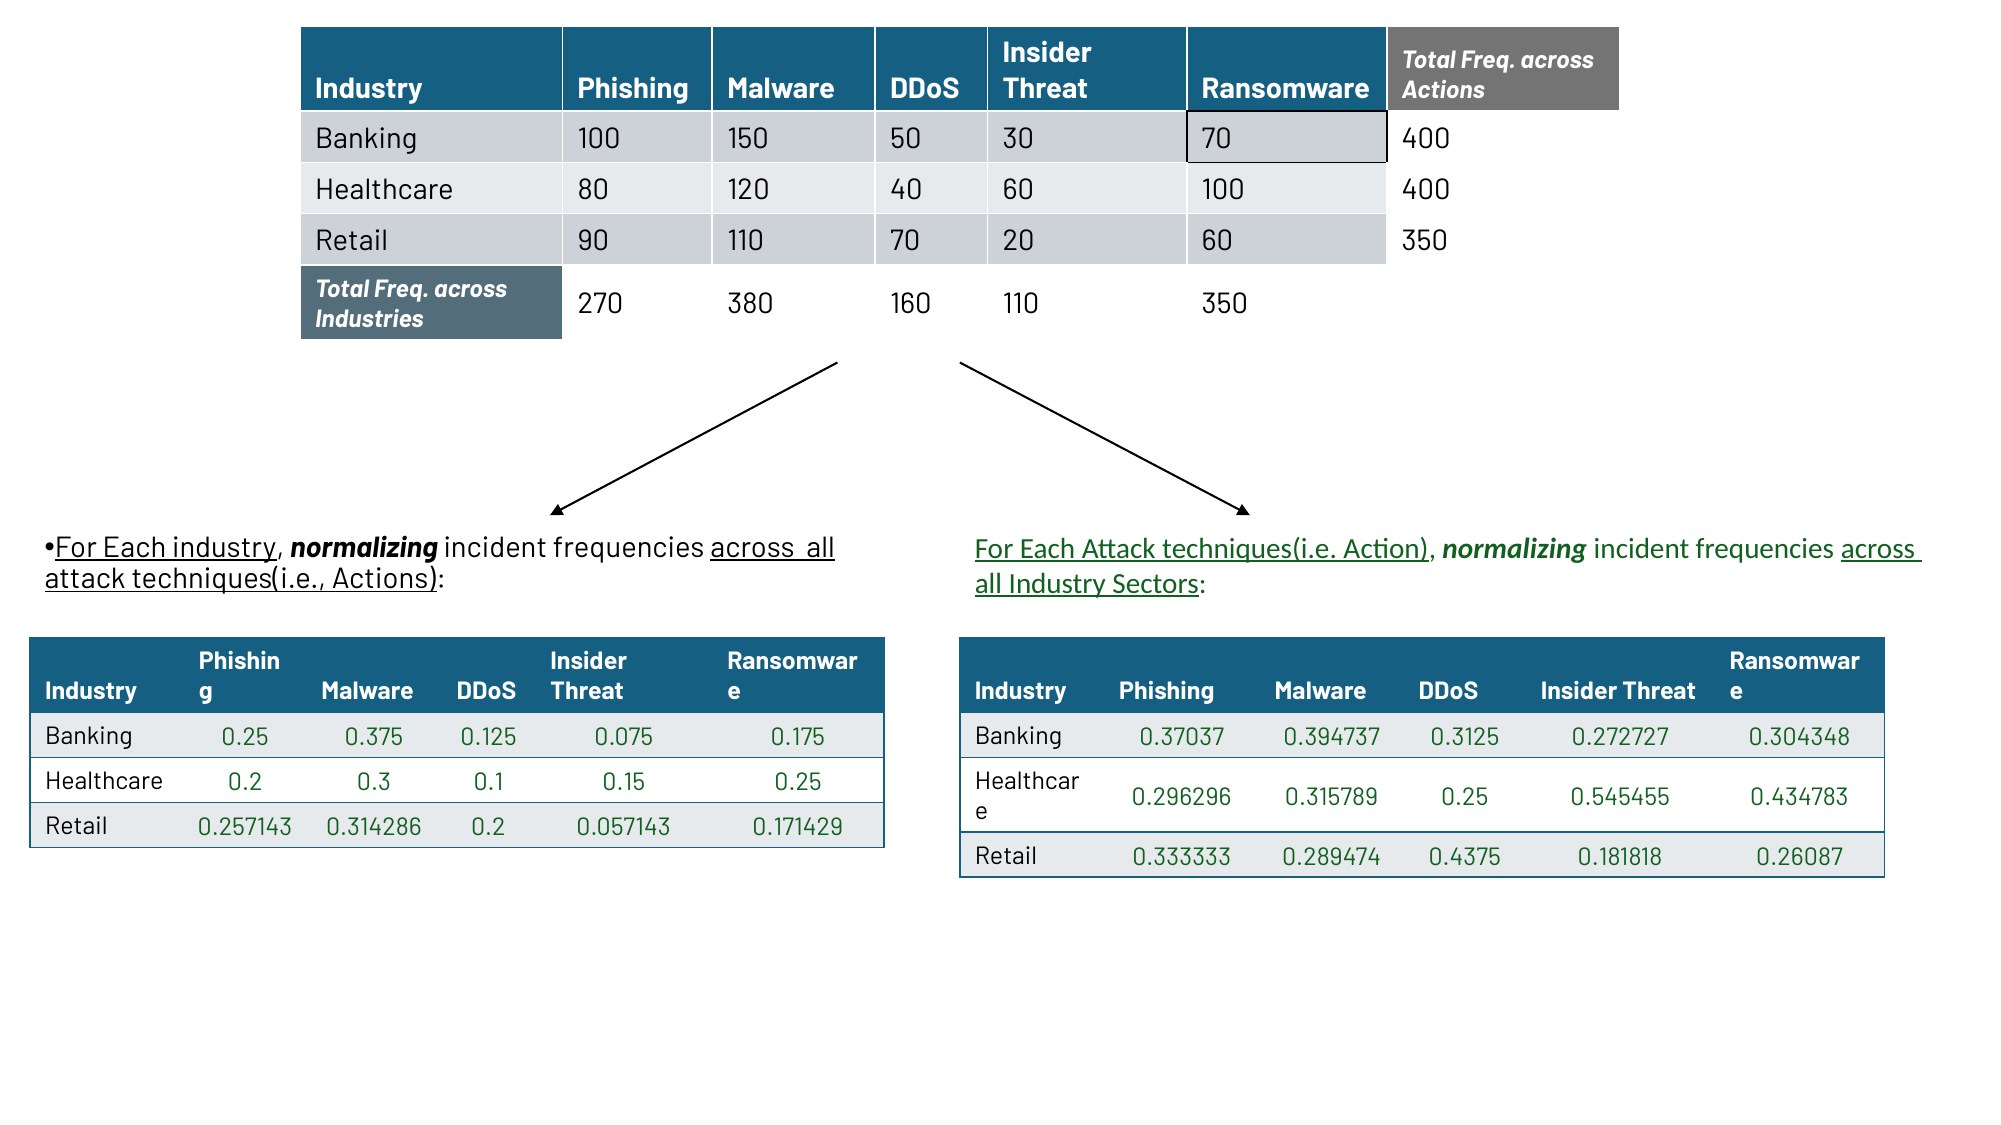

| Industry | Phishing | Malware | DDoS | Insider Threat | Ransomware | Total Freq. across Actions |
| --- | --- | --- | --- | --- | --- | --- |
| Banking | 100 | 150 | 50 | 30 | 70 | 400 |
| Healthcare | 80 | 120 | 40 | 60 | 100 | 400 |
| Retail | 90 | 110 | 70 | 20 | 60 | 350 |
| Total Freq. across Industries | 270 | 380 | 160 | 110 | 350 |  |
#
For Each Attack techniques(i.e. Action), normalizing incident frequencies across  all Industry Sectors:

For Each industry, normalizing incident frequencies across  all attack techniques(i.e., Actions):

| Industry | Phishing | Malware | DDoS | Insider Threat | Ransomware |
| --- | --- | --- | --- | --- | --- |
| Banking | 0.25 | 0.375 | 0.125 | 0.075 | 0.175 |
| Healthcare | 0.2 | 0.3 | 0.1 | 0.15 | 0.25 |
| Retail | 0.257143 | 0.314286 | 0.2 | 0.057143 | 0.171429 |
| Industry | Phishing | Malware | DDoS | Insider Threat | Ransomware |
| --- | --- | --- | --- | --- | --- |
| Banking | 0.37037 | 0.394737 | 0.3125 | 0.272727 | 0.304348 |
| Healthcare | 0.296296 | 0.315789 | 0.25 | 0.545455 | 0.434783 |
| Retail | 0.333333 | 0.289474 | 0.4375 | 0.181818 | 0.26087 |